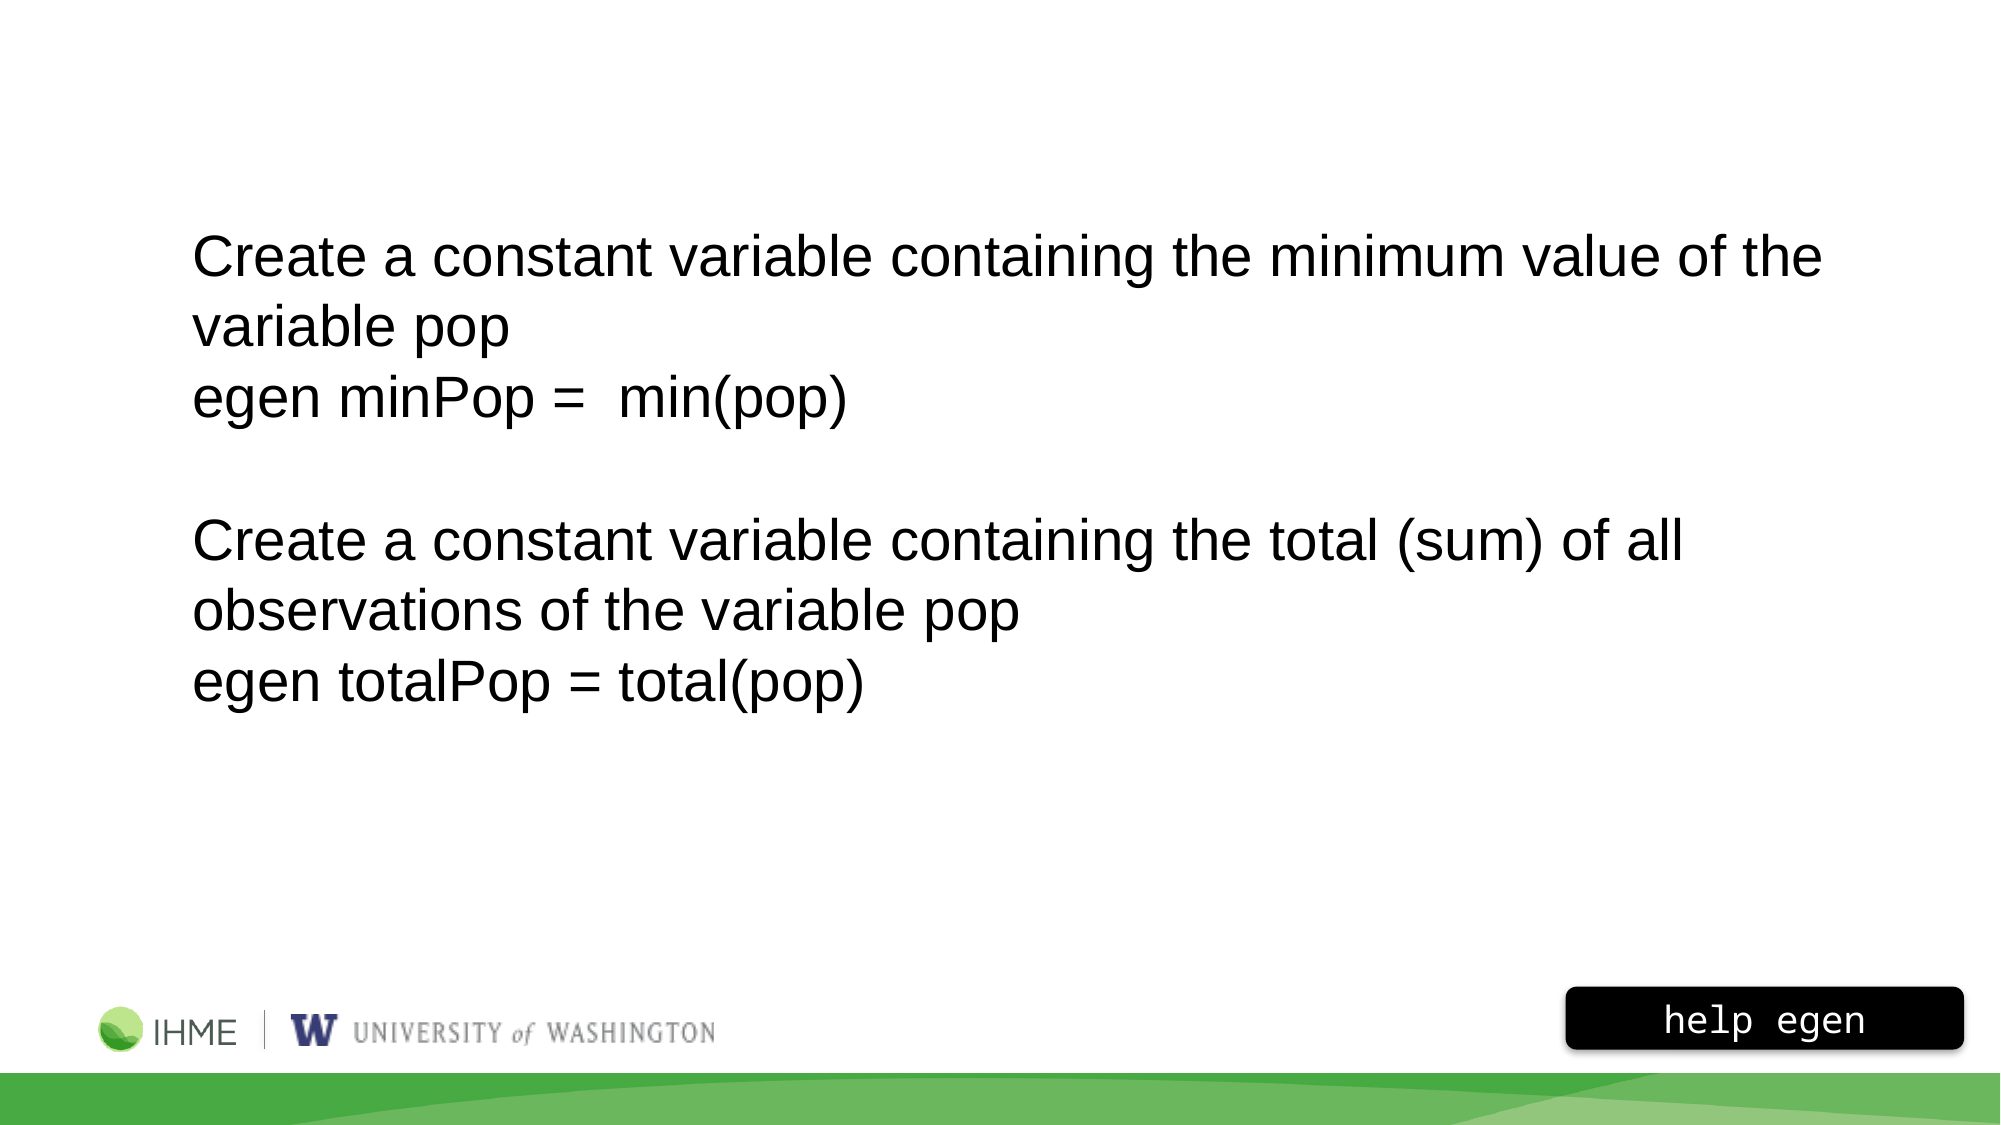

Create a constant variable containing the minimum value of the variable pop
egen minPop =  min(pop)

Create a constant variable containing the total (sum) of all observations of the variable pop
egen totalPop = total(pop)

help egen